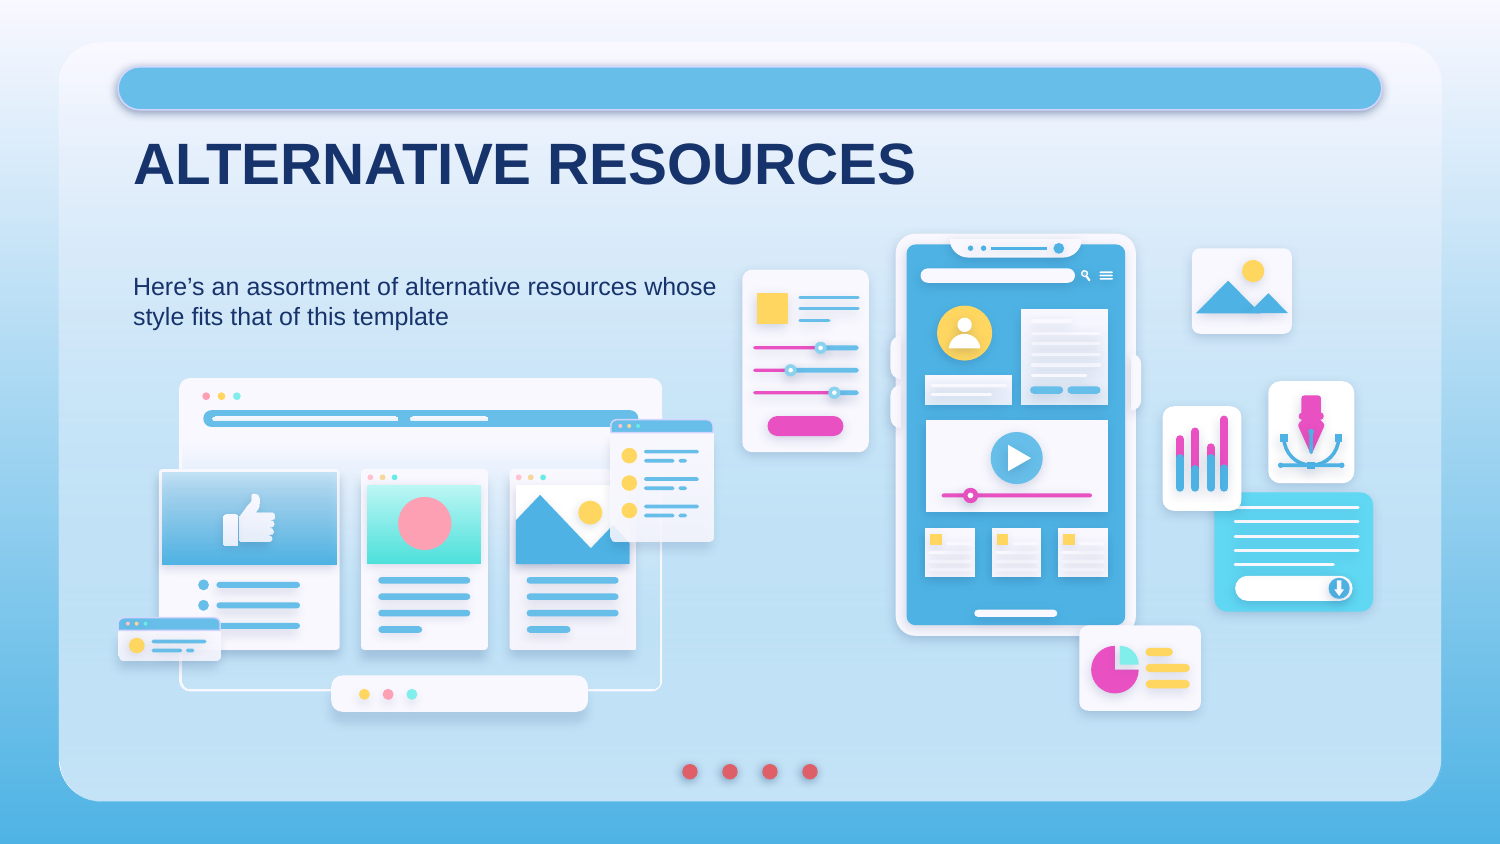

# ALTERNATIVE RESOURCES

Here’s an assortment of alternative resources whose style fits that of this template